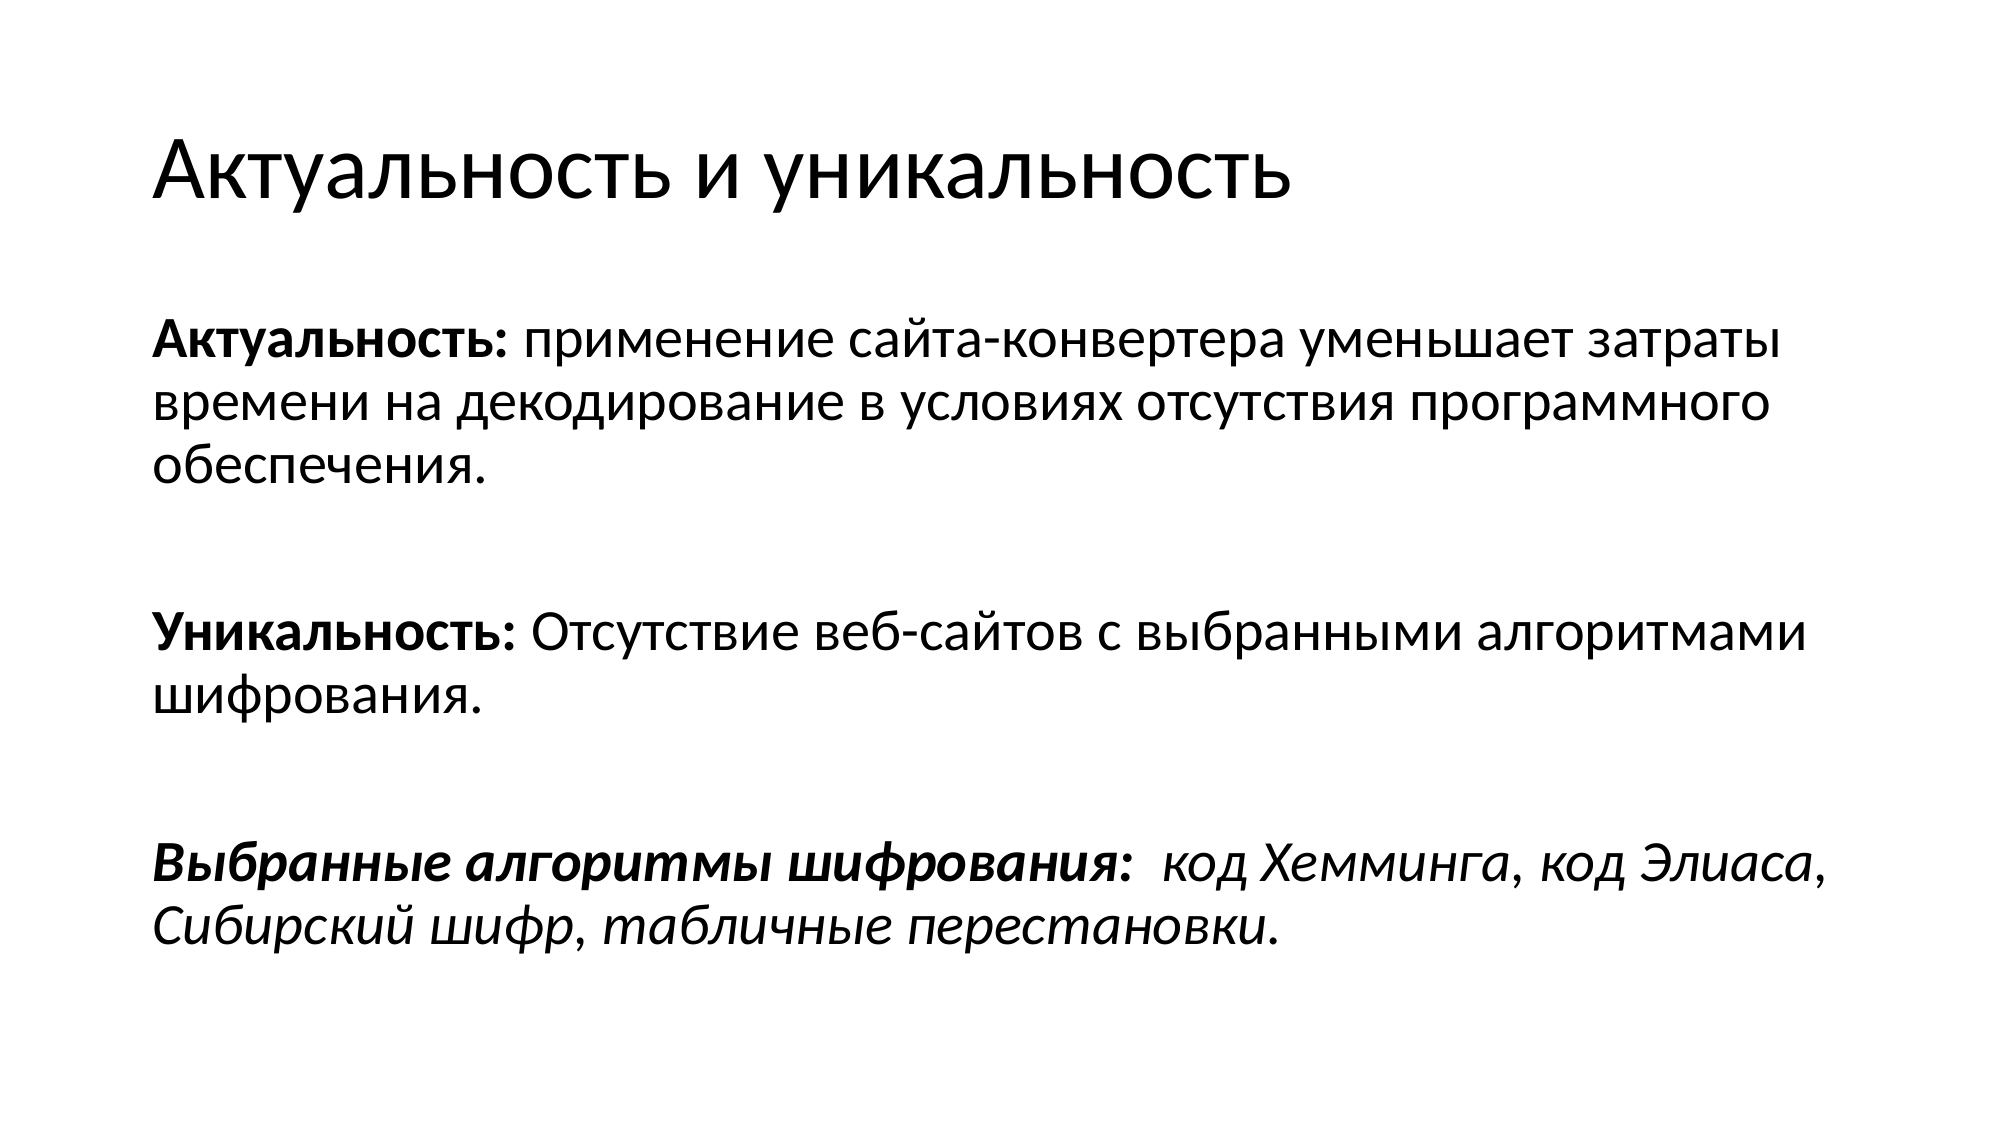

# Актуальность и уникальность
Актуальность: применение сайта-конвертера уменьшает затраты времени на декодирование в условиях отсутствия программного обеспечения.

Уникальность: Отсутствие веб-сайтов с выбранными алгоритмами шифрования.

Выбранные алгоритмы шифрования:  код Хемминга, код Элиаса, Сибирский шифр, табличные перестановки.